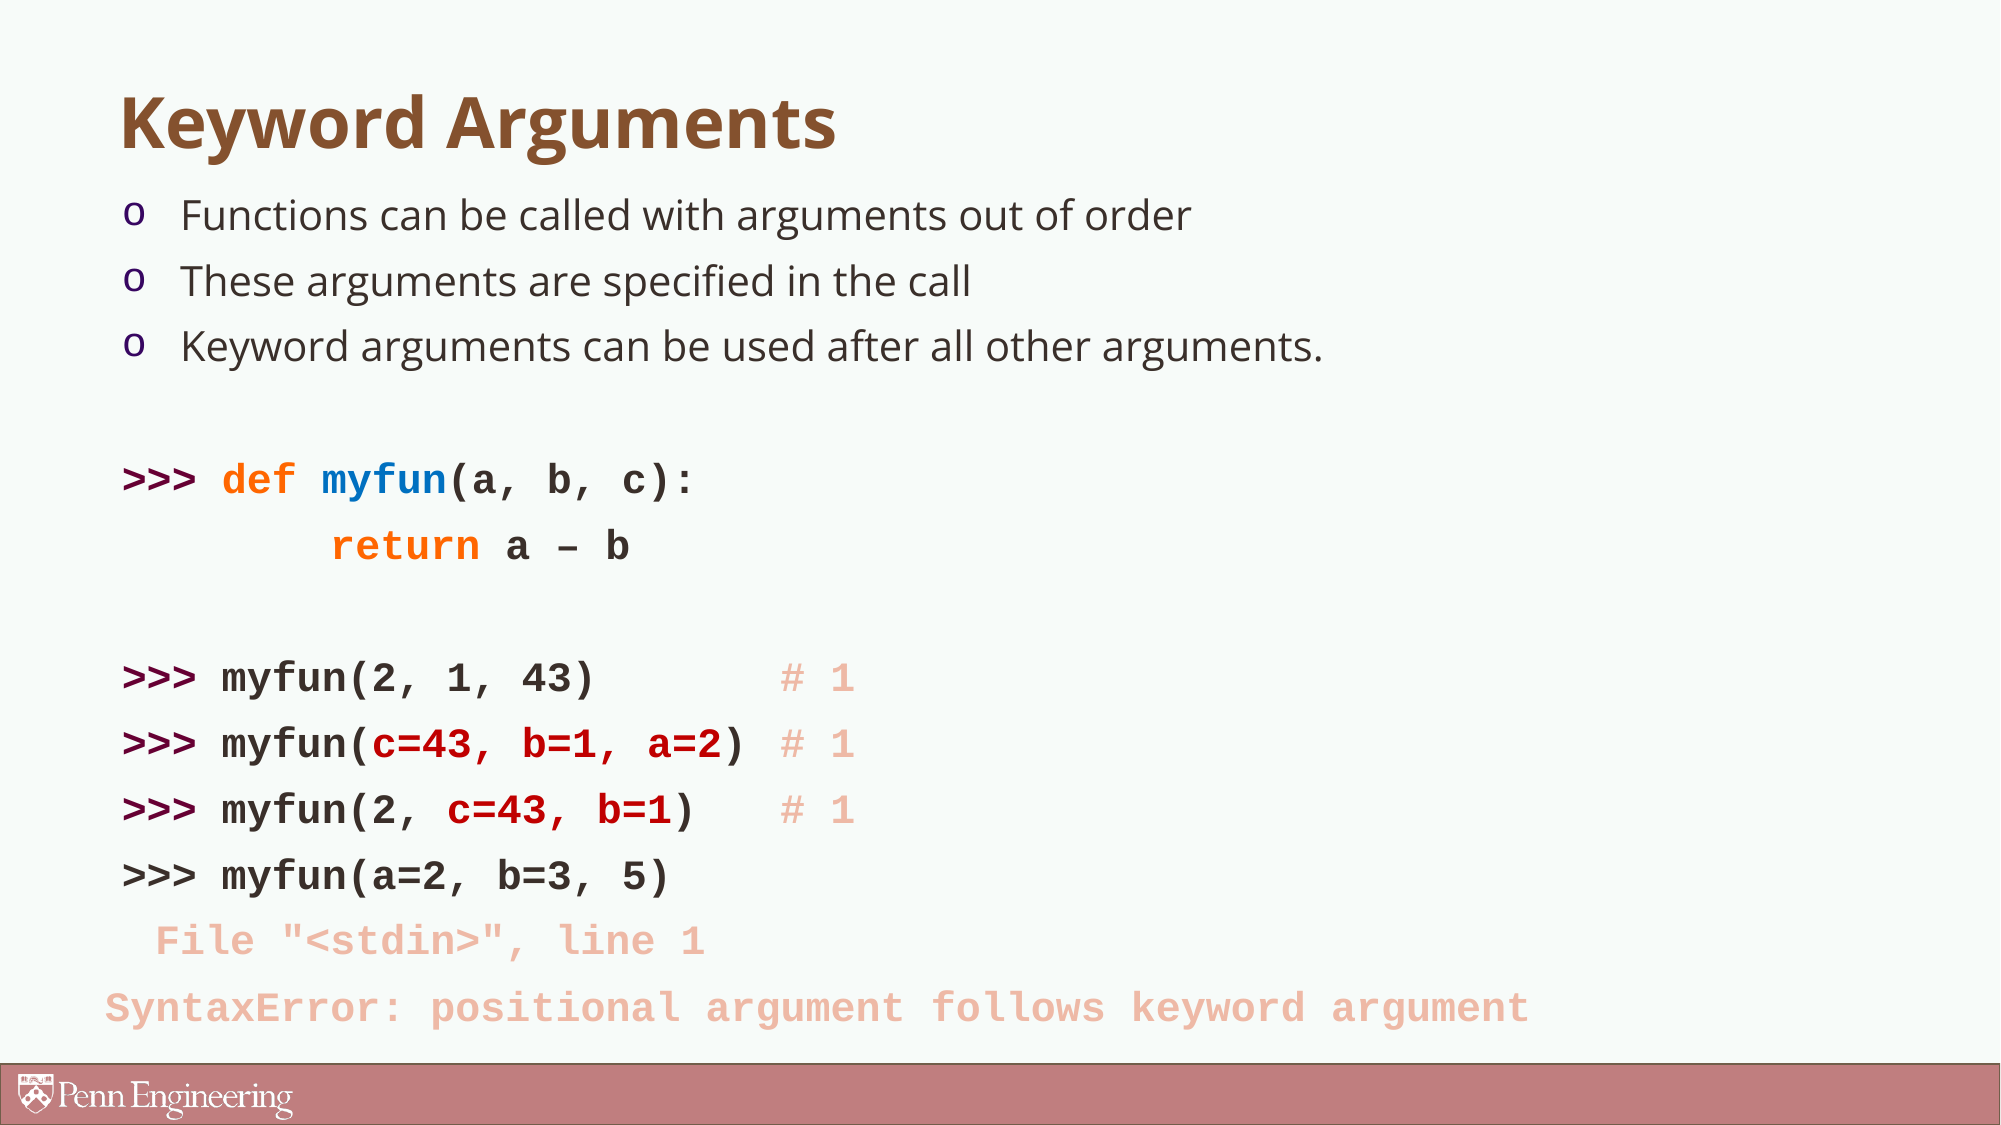

Keyword Arguments
Functions can be called with arguments out of order
These arguments are specified in the call
Keyword arguments can be used after all other arguments.

>>> def myfun(a, b, c):
		return a – b

>>> myfun(2, 1, 43)		# 1
>>> myfun(c=43, b=1, a=2)	# 1
>>> myfun(2, c=43, b=1)	# 1
>>> myfun(a=2, b=3, 5)
  File "<stdin>", line 1
SyntaxError: positional argument follows keyword argument